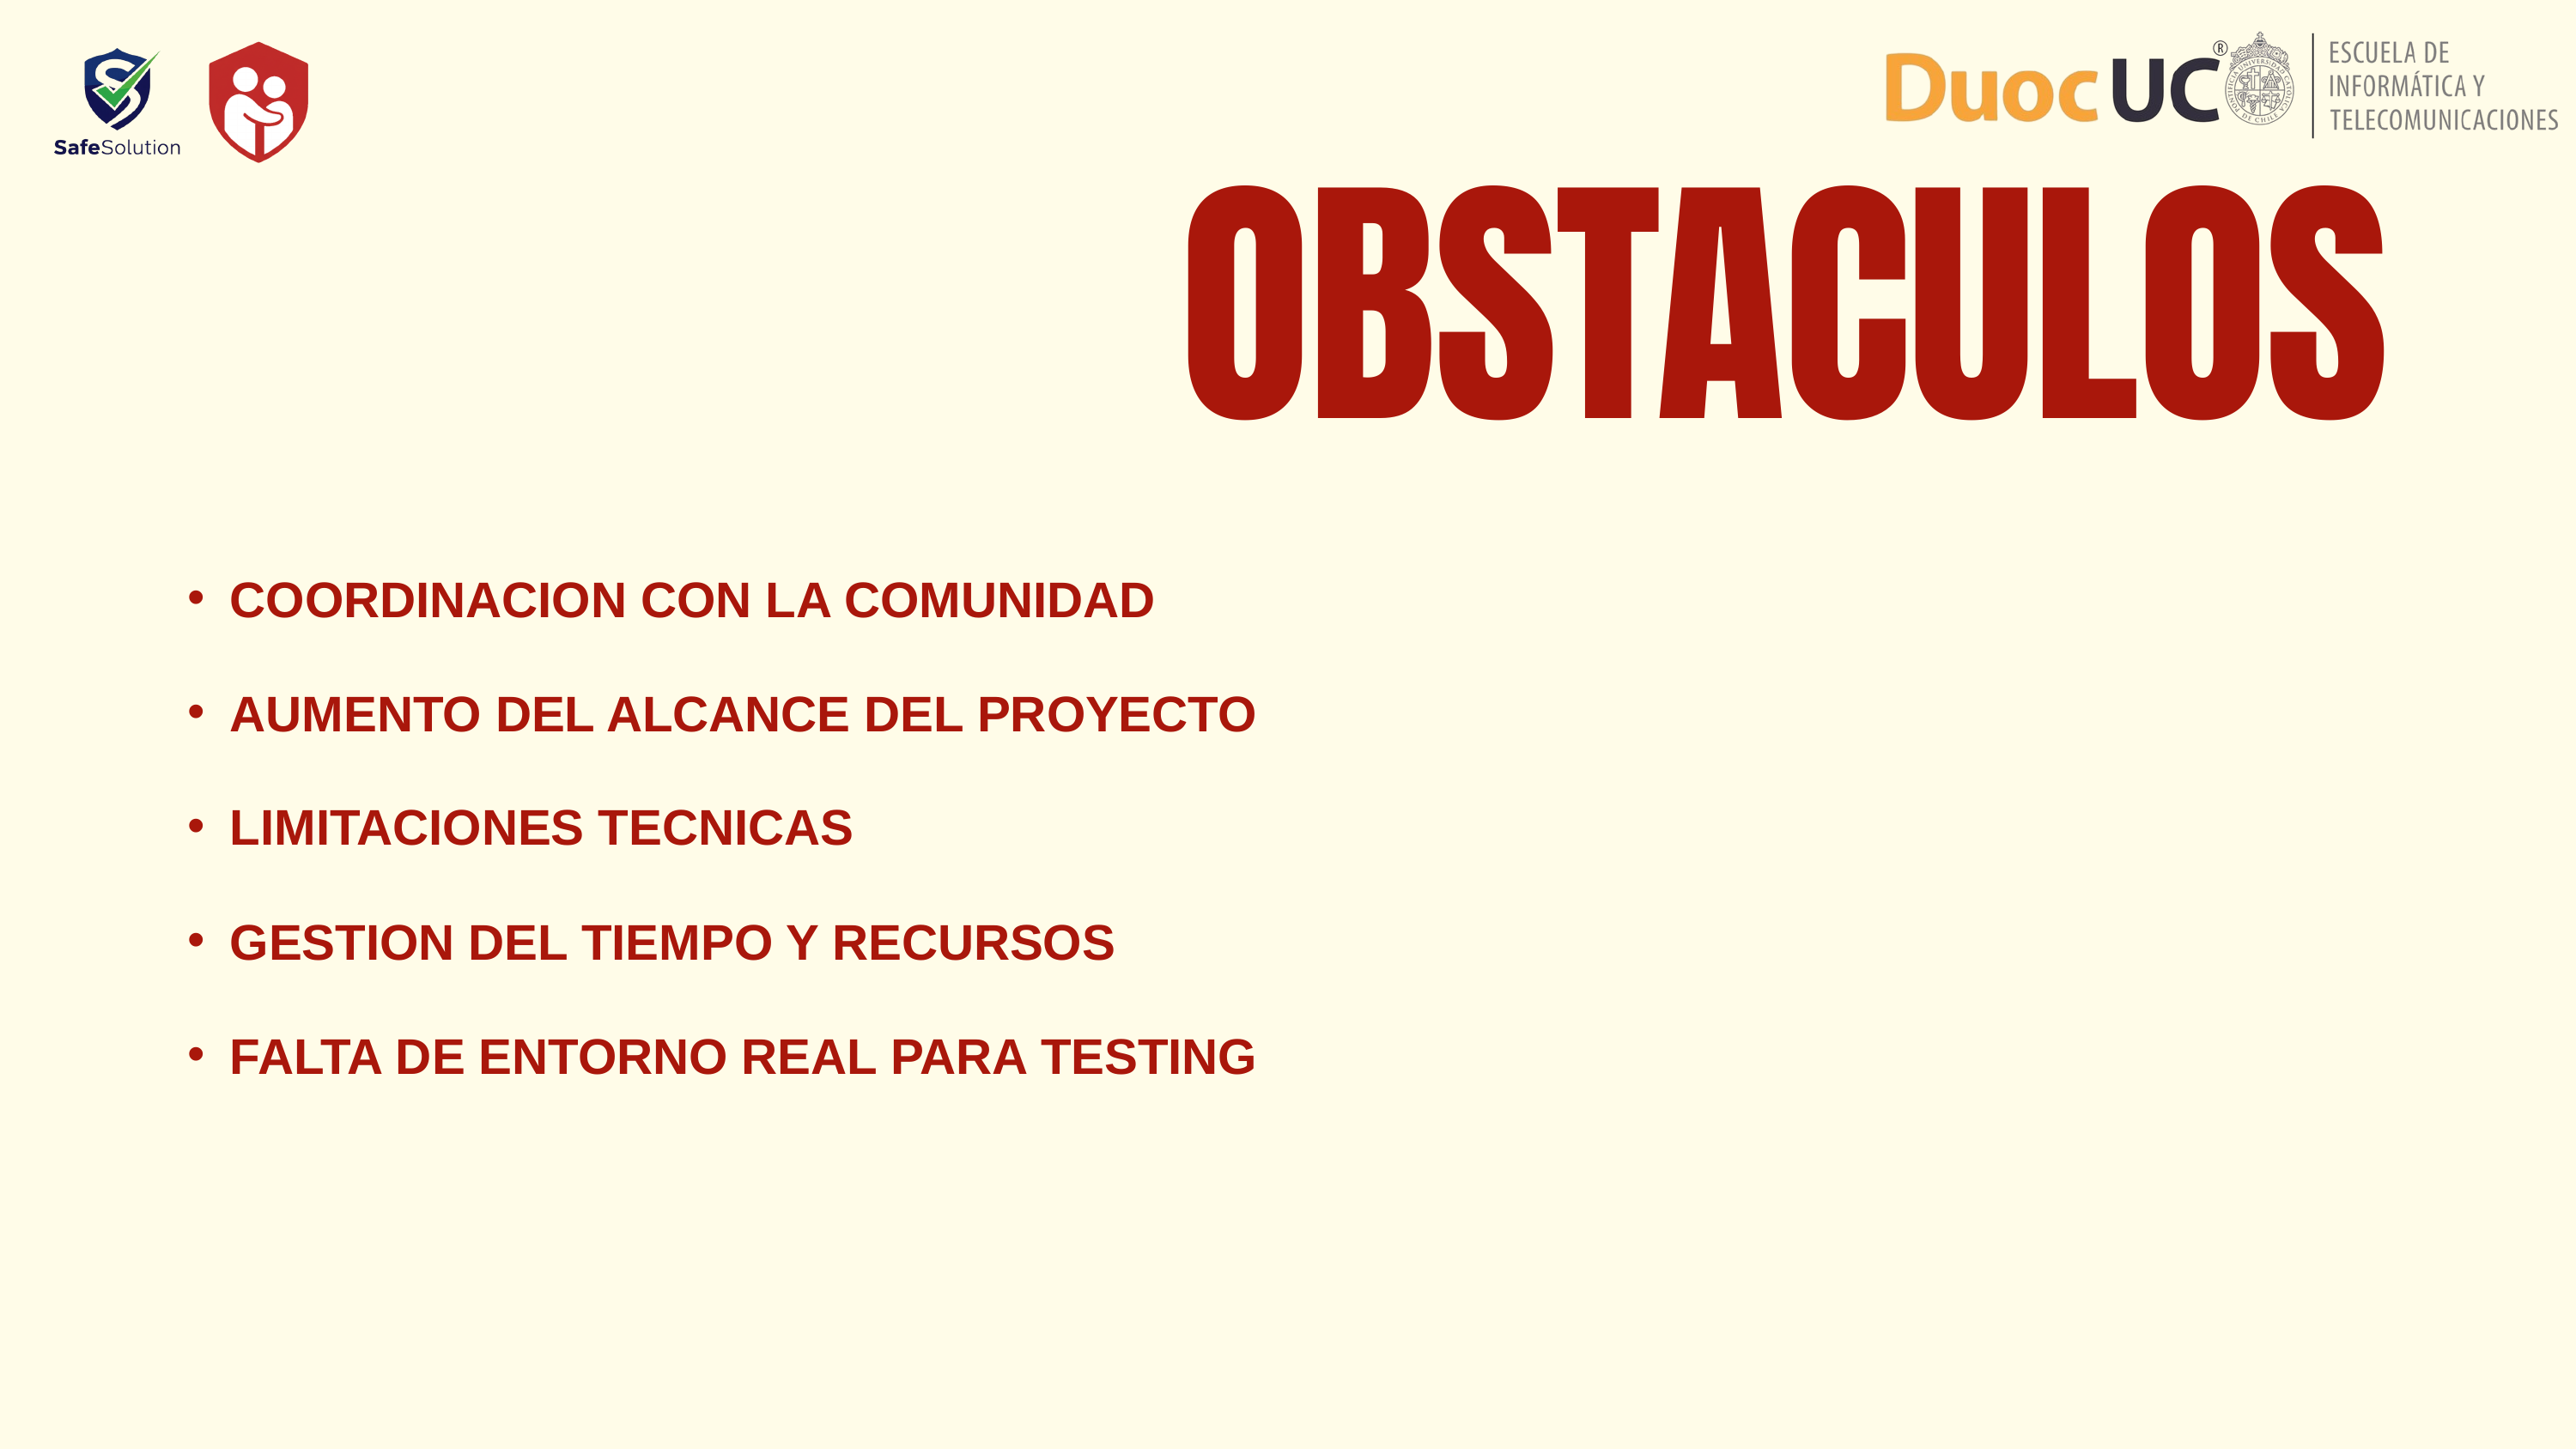

OBSTACULOS
COORDINACION CON LA COMUNIDAD

AUMENTO DEL ALCANCE DEL PROYECTO

LIMITACIONES TECNICAS

GESTION DEL TIEMPO Y RECURSOS

FALTA DE ENTORNO REAL PARA TESTING